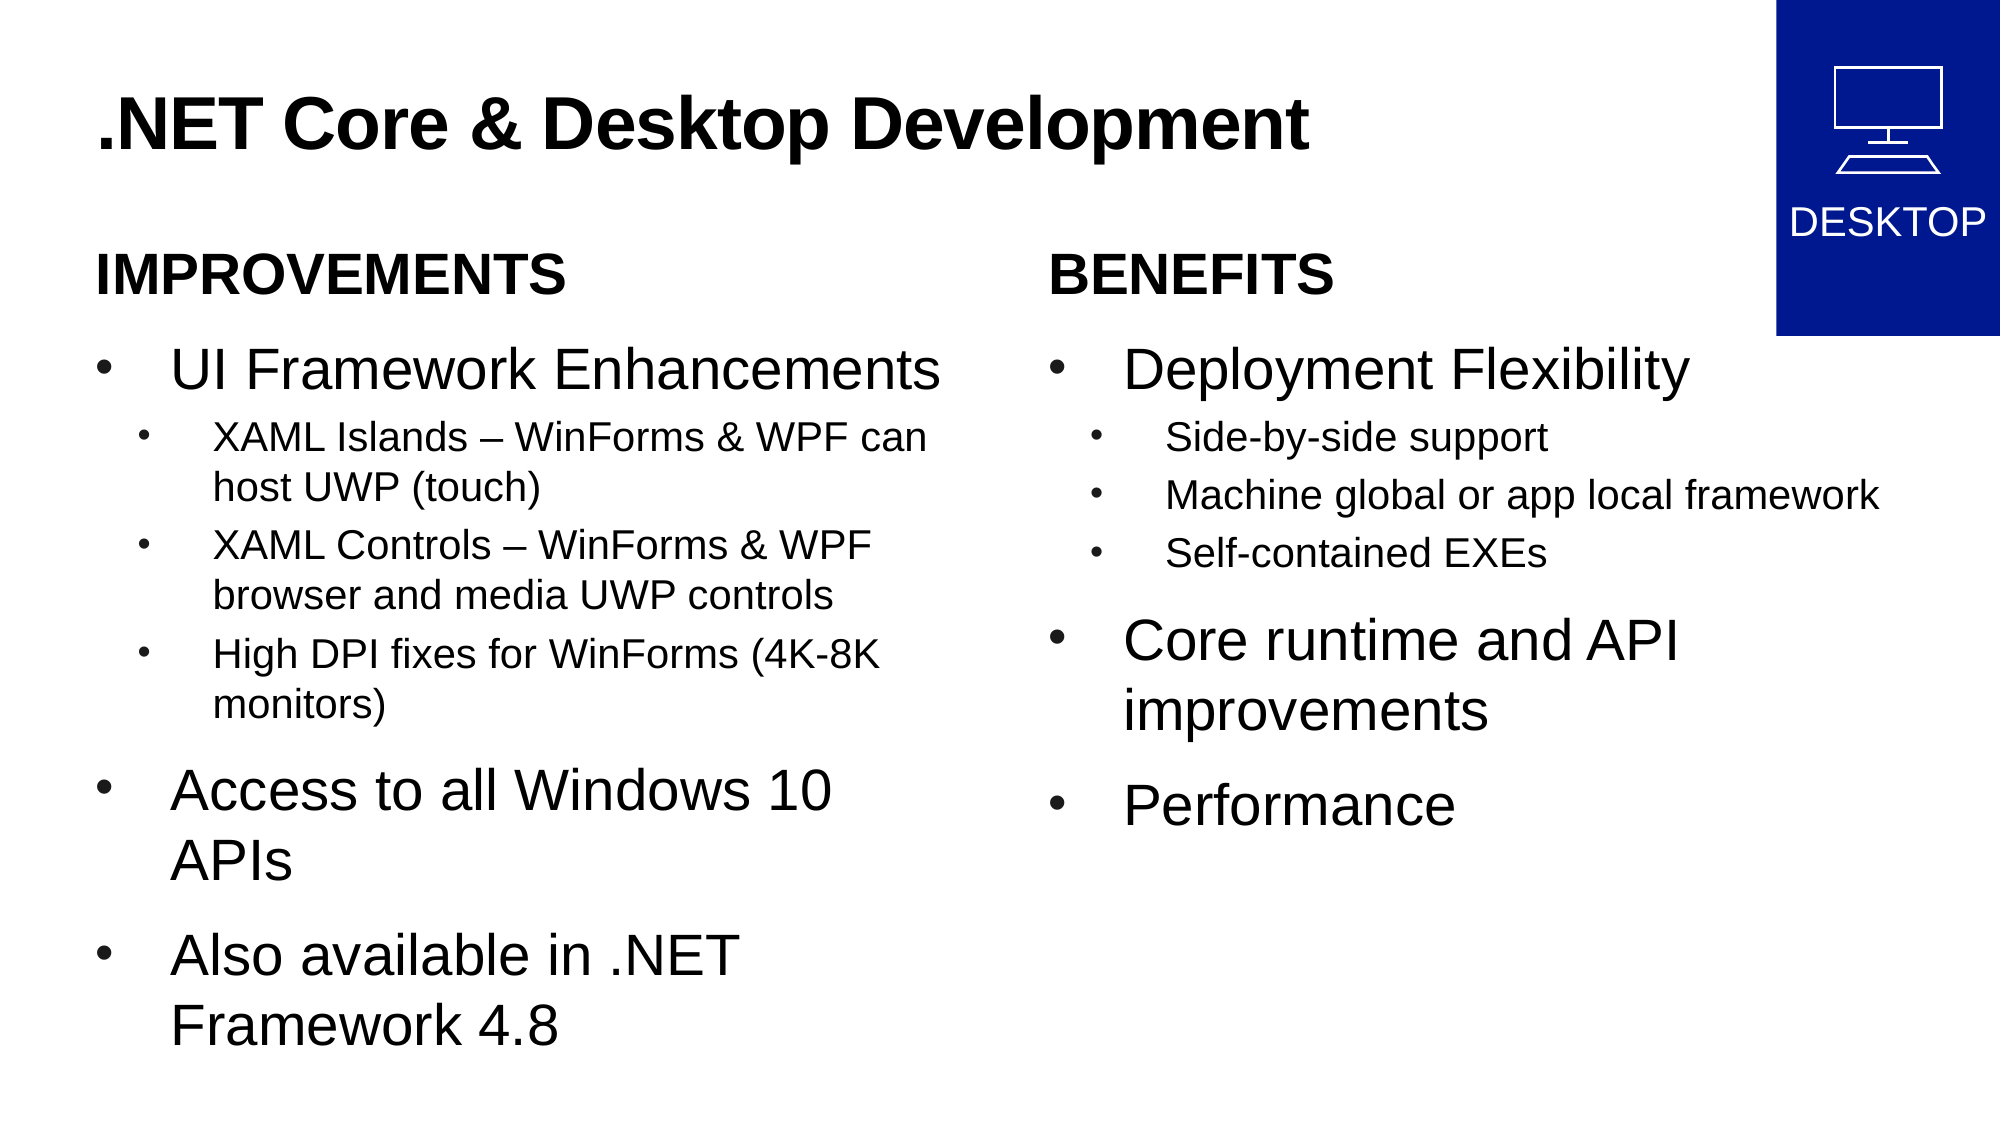

# .NET Core & Desktop Development
DESKTOP
IMPROVEMENTS
UI Framework Enhancements
XAML Islands – WinForms & WPF can host UWP (touch)
XAML Controls – WinForms & WPF browser and media UWP controls
High DPI fixes for WinForms (4K-8K monitors)
Access to all Windows 10 APIs
Also available in .NET Framework 4.8

BENEFITS
Deployment Flexibility
Side-by-side support
Machine global or app local framework
Self-contained EXEs
Core runtime and API improvements
Performance